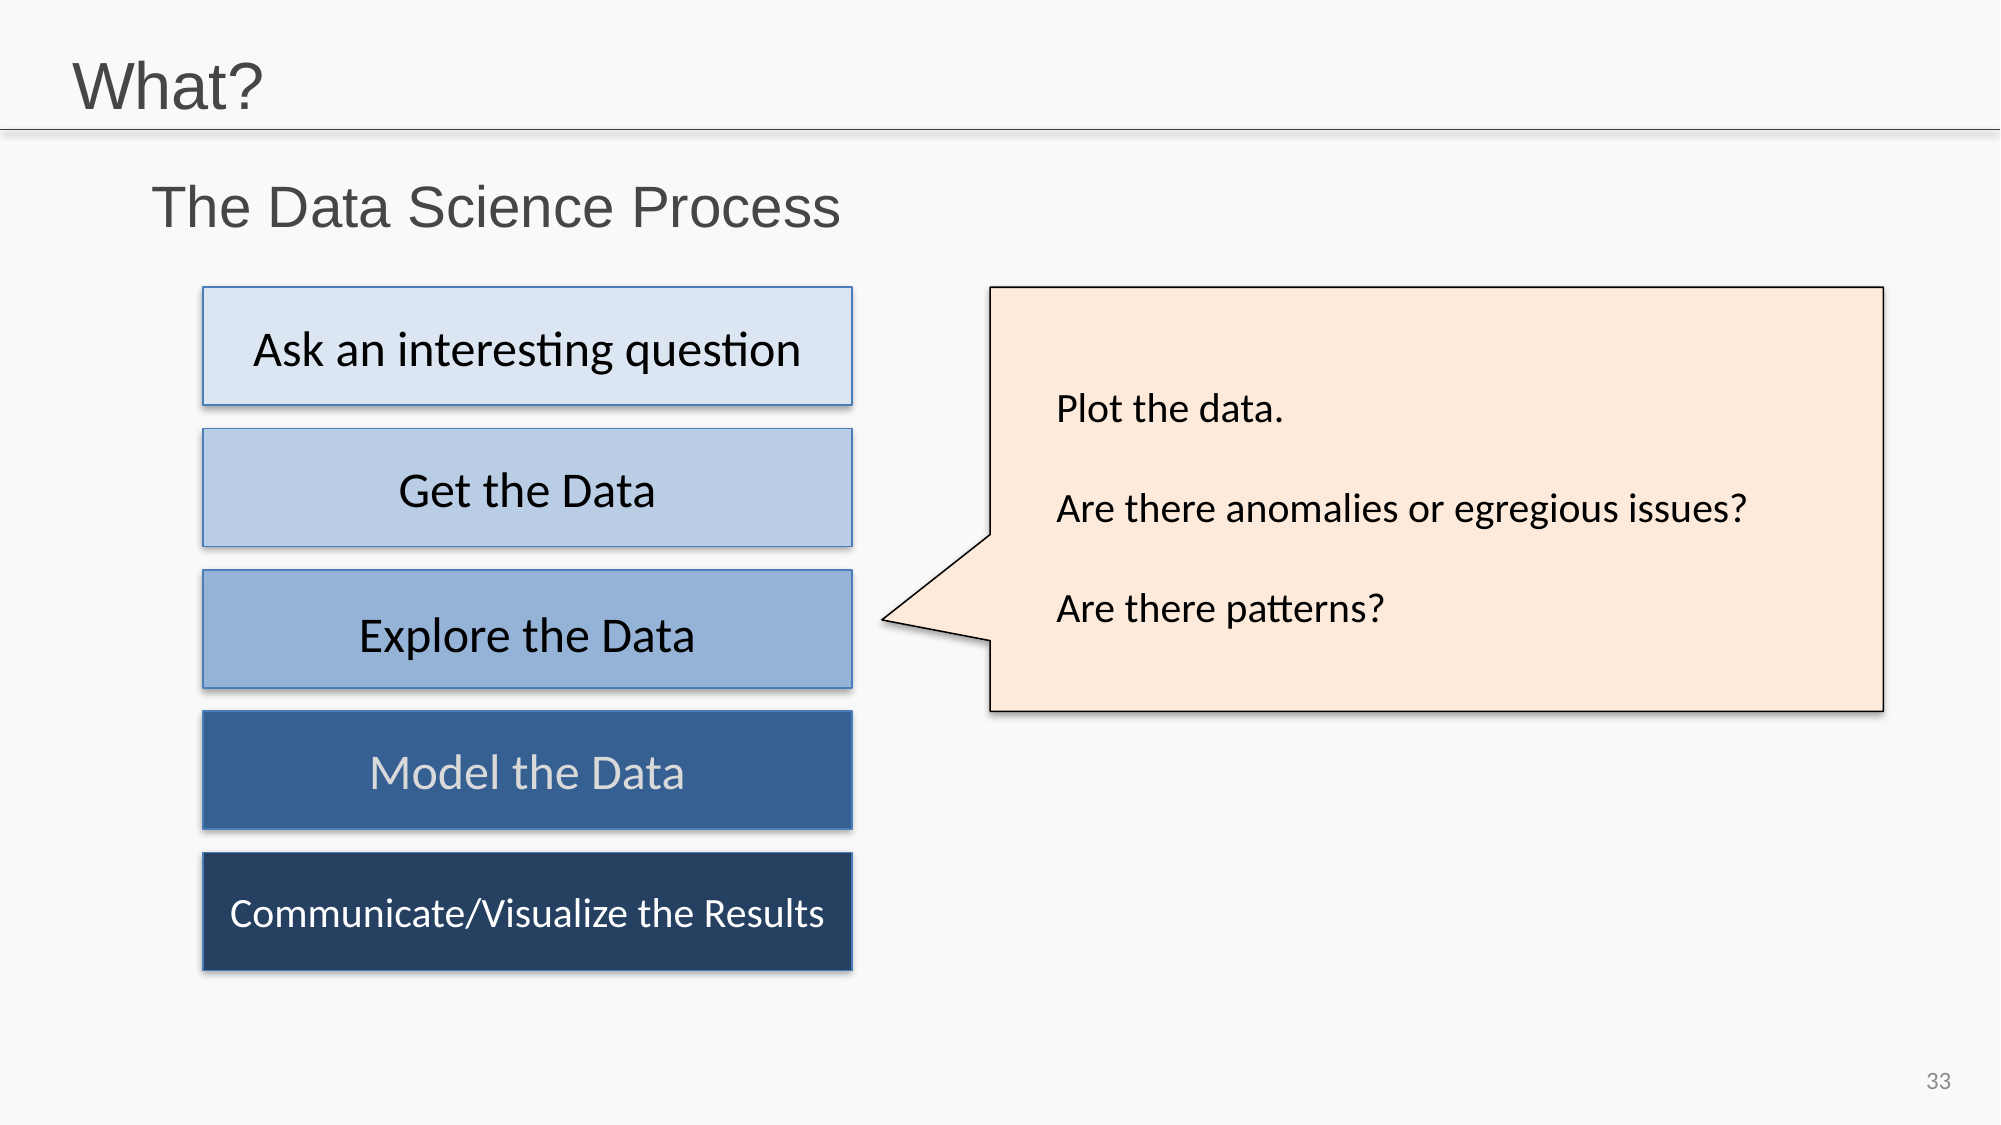

# What?

The Data Science Process
Ask an interesting question
Plot the data.
Are there anomalies or egregious issues?
Are there patterns?

Get the Data

Explore the Data

Model the Data

Communicate/Visualize the Results
33